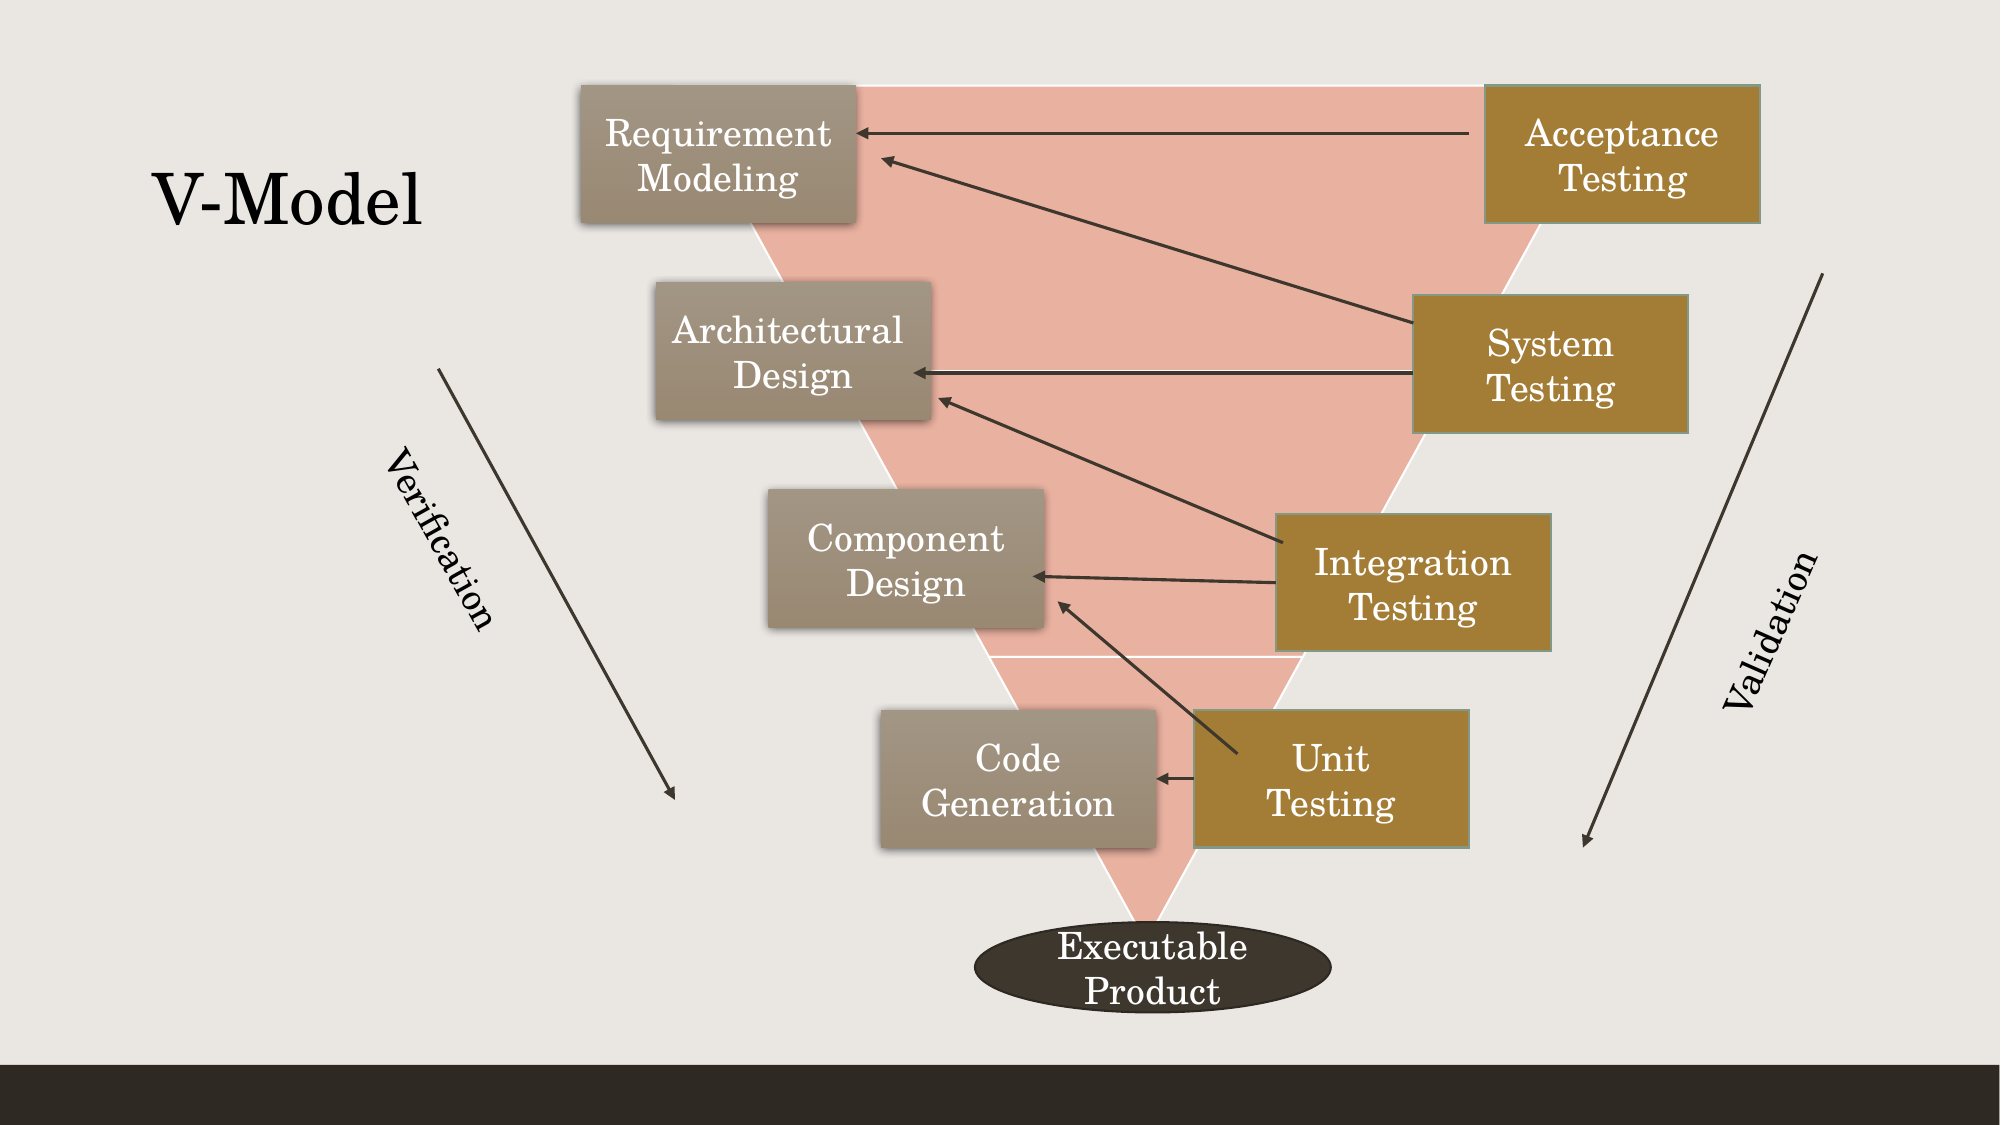

# V-Model
Requirement
Modeling

Acceptance
Testing
Architectural
Design
System Testing
Component
Design
Integration
Testing
Code
Generation
Unit
Testing
Verification
Validation
Executable Product